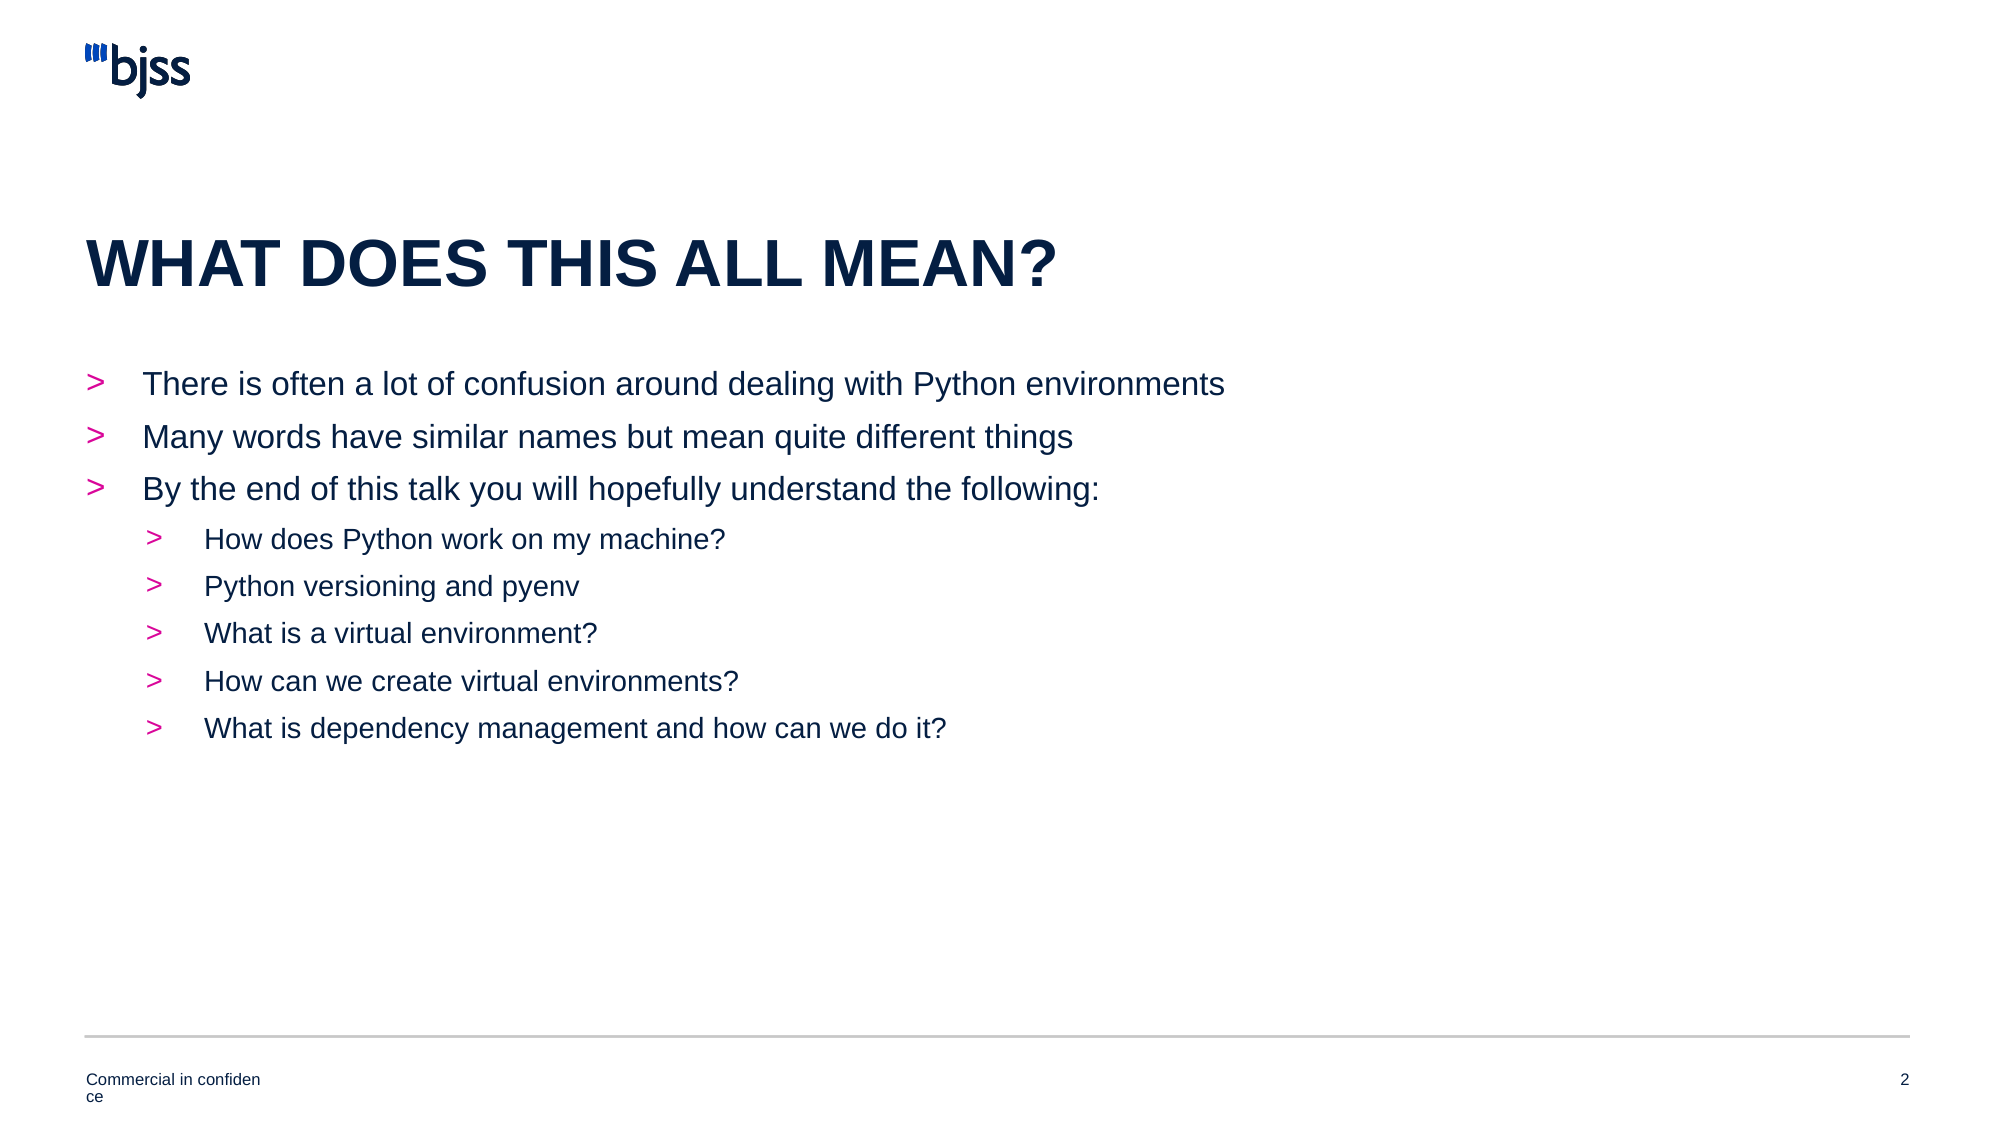

# What does This all mean?
There is often a lot of confusion around dealing with Python environments
Many words have similar names but mean quite different things
By the end of this talk you will hopefully understand the following:
How does Python work on my machine?
Python versioning and pyenv
What is a virtual environment?
How can we create virtual environments?
What is dependency management and how can we do it?

Commercial in confidence
2